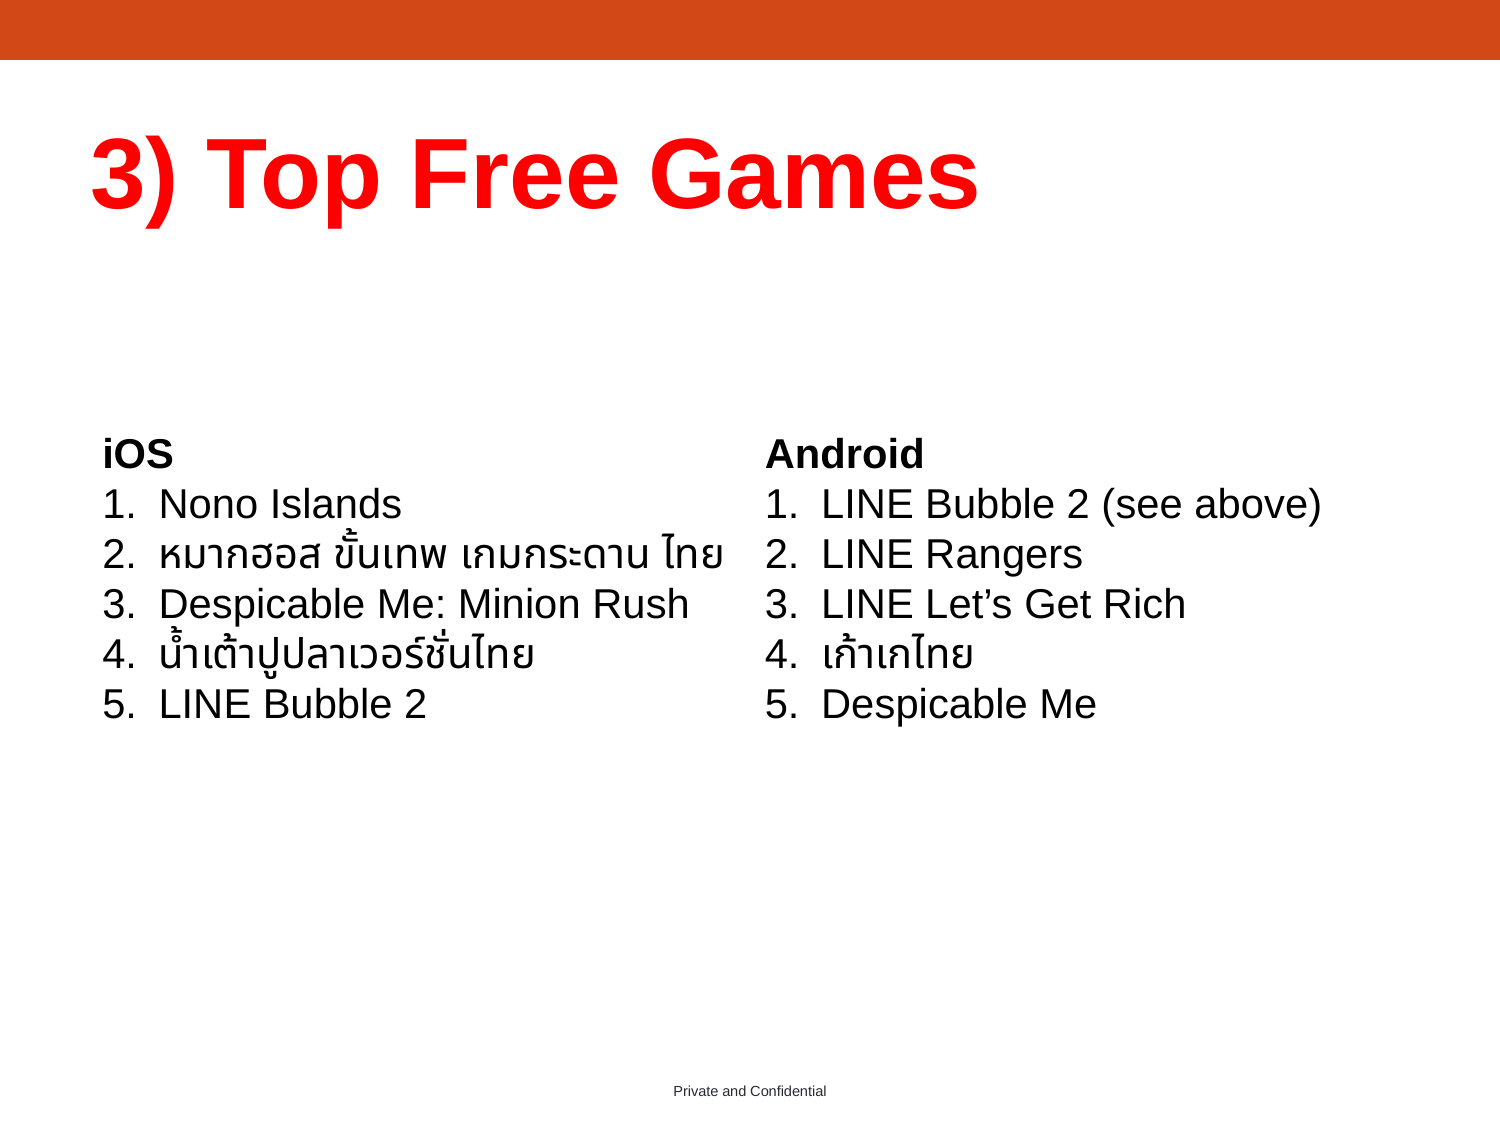

# 3) Top Free Games
iOS
Nono Islands
หมากฮอส ขั้นเทพ เกมกระดาน ไทย
Despicable Me: Minion Rush
น้ำเต้าปูปลาเวอร์ชั่นไทย
LINE Bubble 2
Android
LINE Bubble 2 (see above)
LINE Rangers
LINE Let’s Get Rich
เก้าเกไทย
Despicable Me